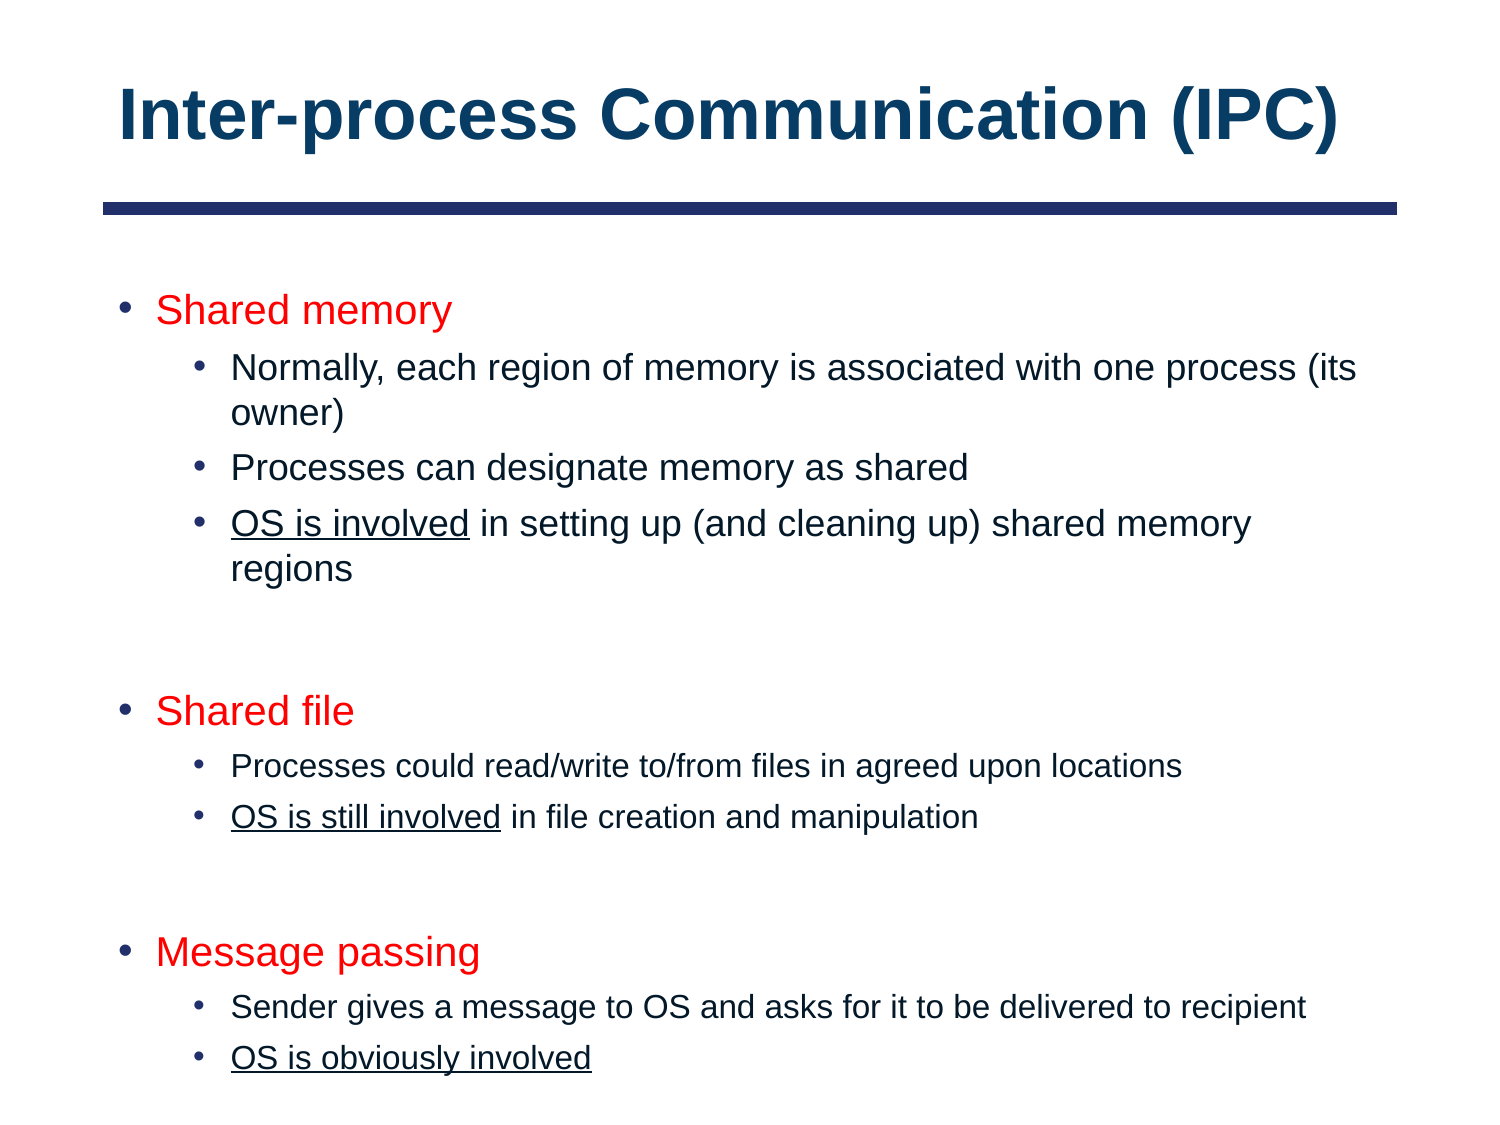

# Inter-process Communication (IPC)
Shared memory
Normally, each region of memory is associated with one process (its owner)
Processes can designate memory as shared
OS is involved in setting up (and cleaning up) shared memory regions

Shared file
Processes could read/write to/from files in agreed upon locations
OS is still involved in file creation and manipulation

Message passing
Sender gives a message to OS and asks for it to be delivered to recipient
OS is obviously involved